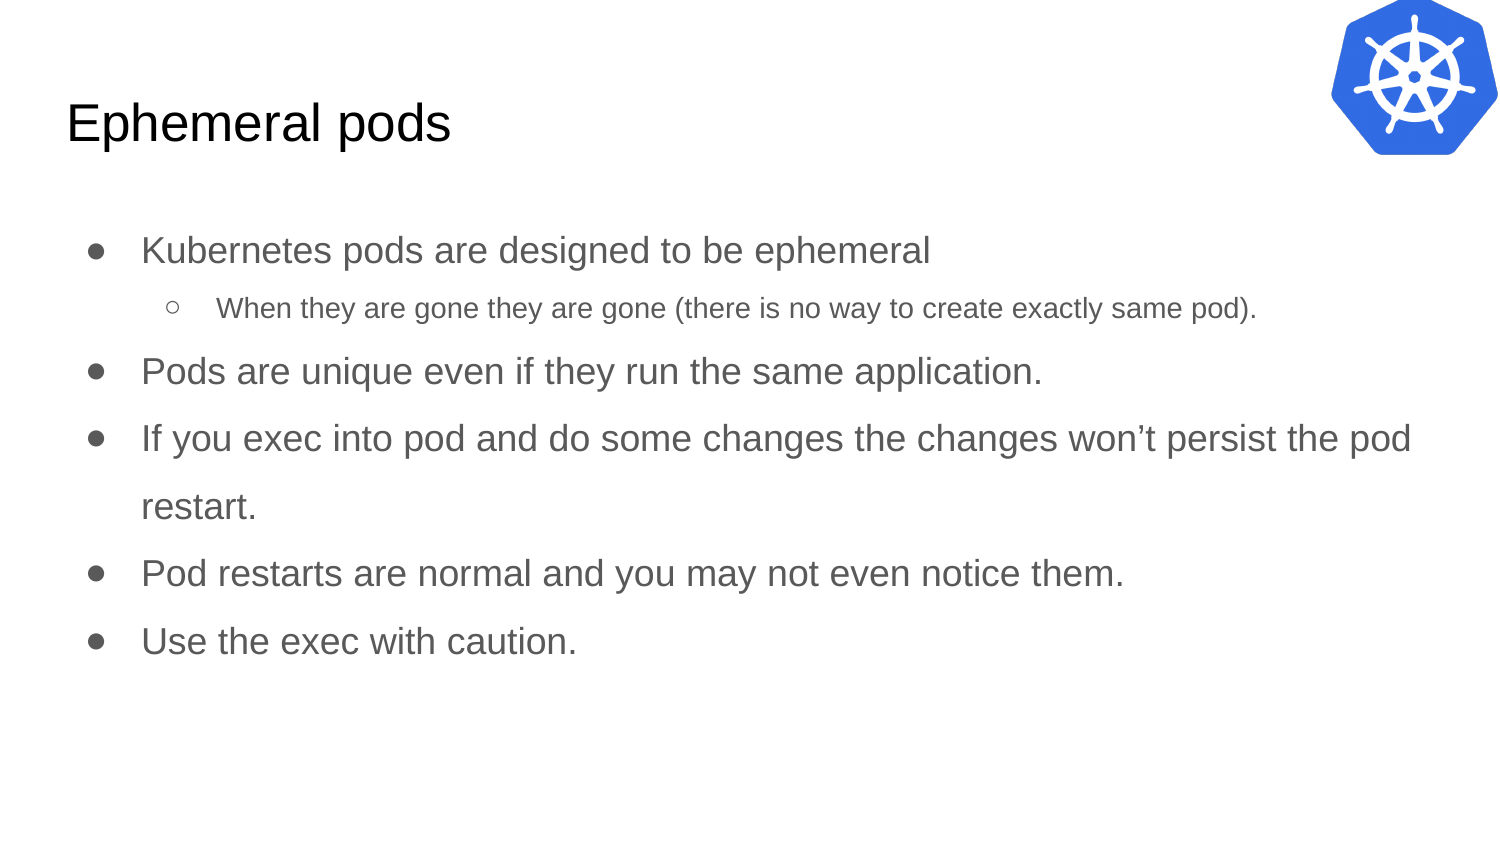

# Ephemeral pods
Kubernetes pods are designed to be ephemeral
When they are gone they are gone (there is no way to create exactly same pod).
Pods are unique even if they run the same application.
If you exec into pod and do some changes the changes won’t persist the pod restart.
Pod restarts are normal and you may not even notice them.
Use the exec with caution.